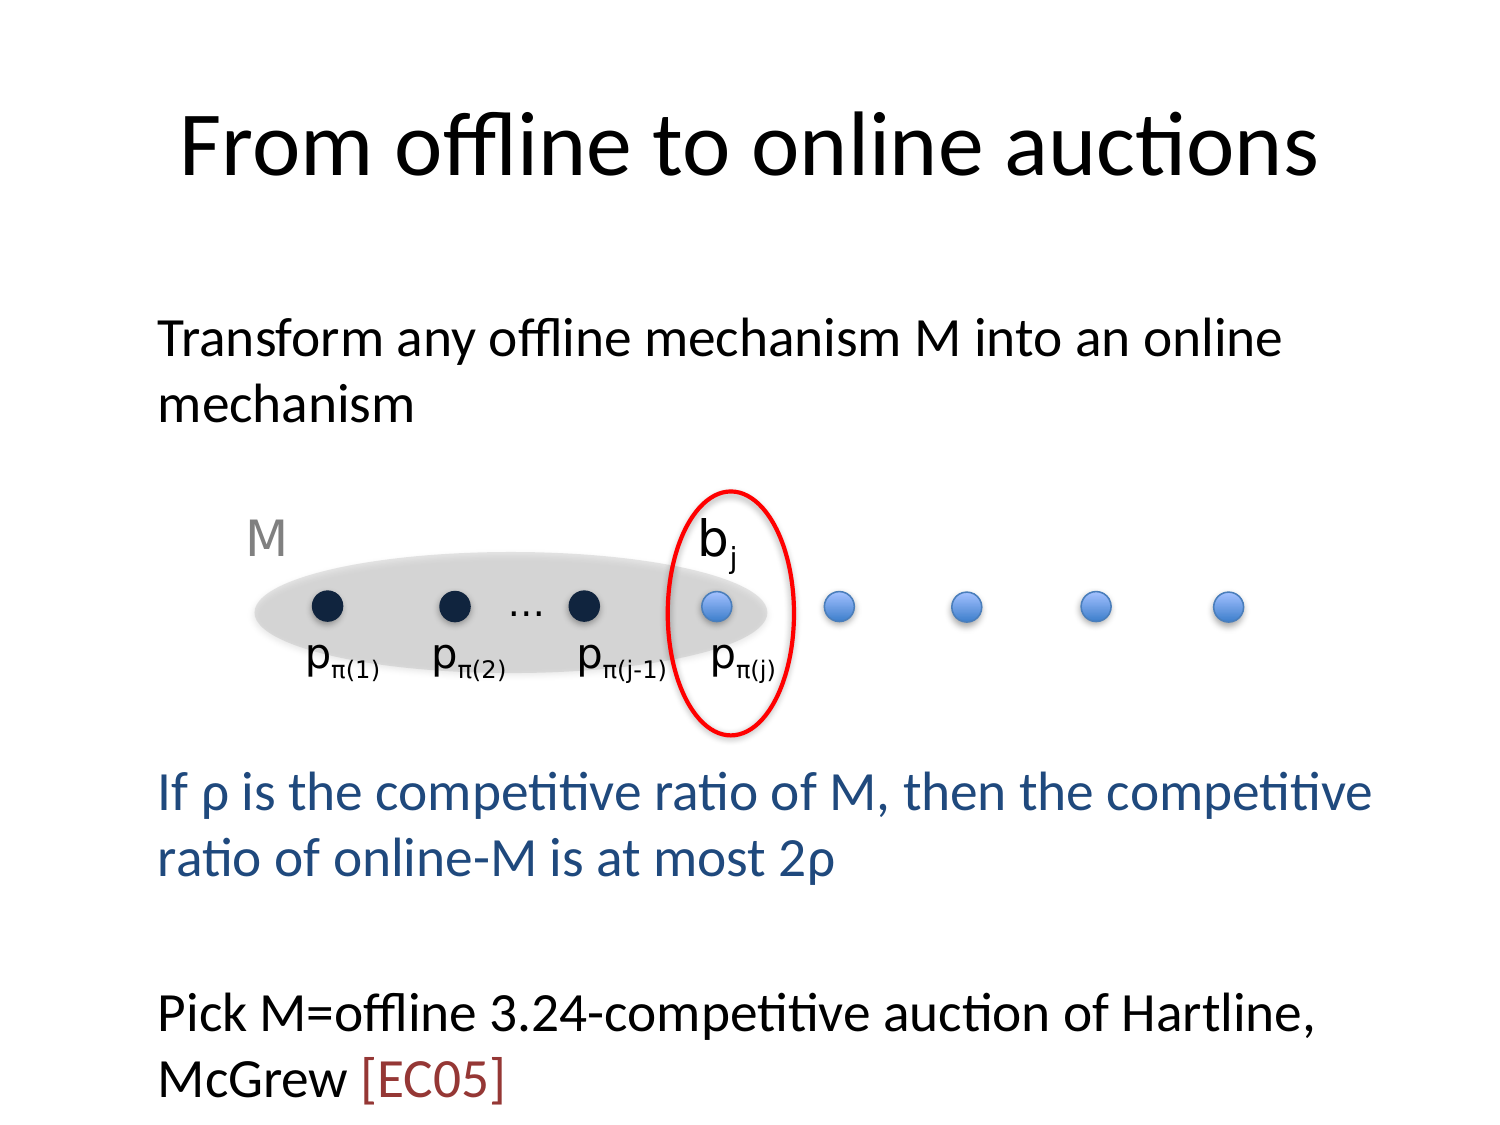

# From offline to online auctions

	Transform any offline mechanism M into an online mechanism

	If ρ is the competitive ratio of M, then the competitive ratio of online-M is at most 2ρ

	Pick M=offline 3.24-competitive auction of Hartline, McGrew [EC05]

M

bj

…
pπ(1)
pπ(2)
pπ(j-1)
pπ(j)